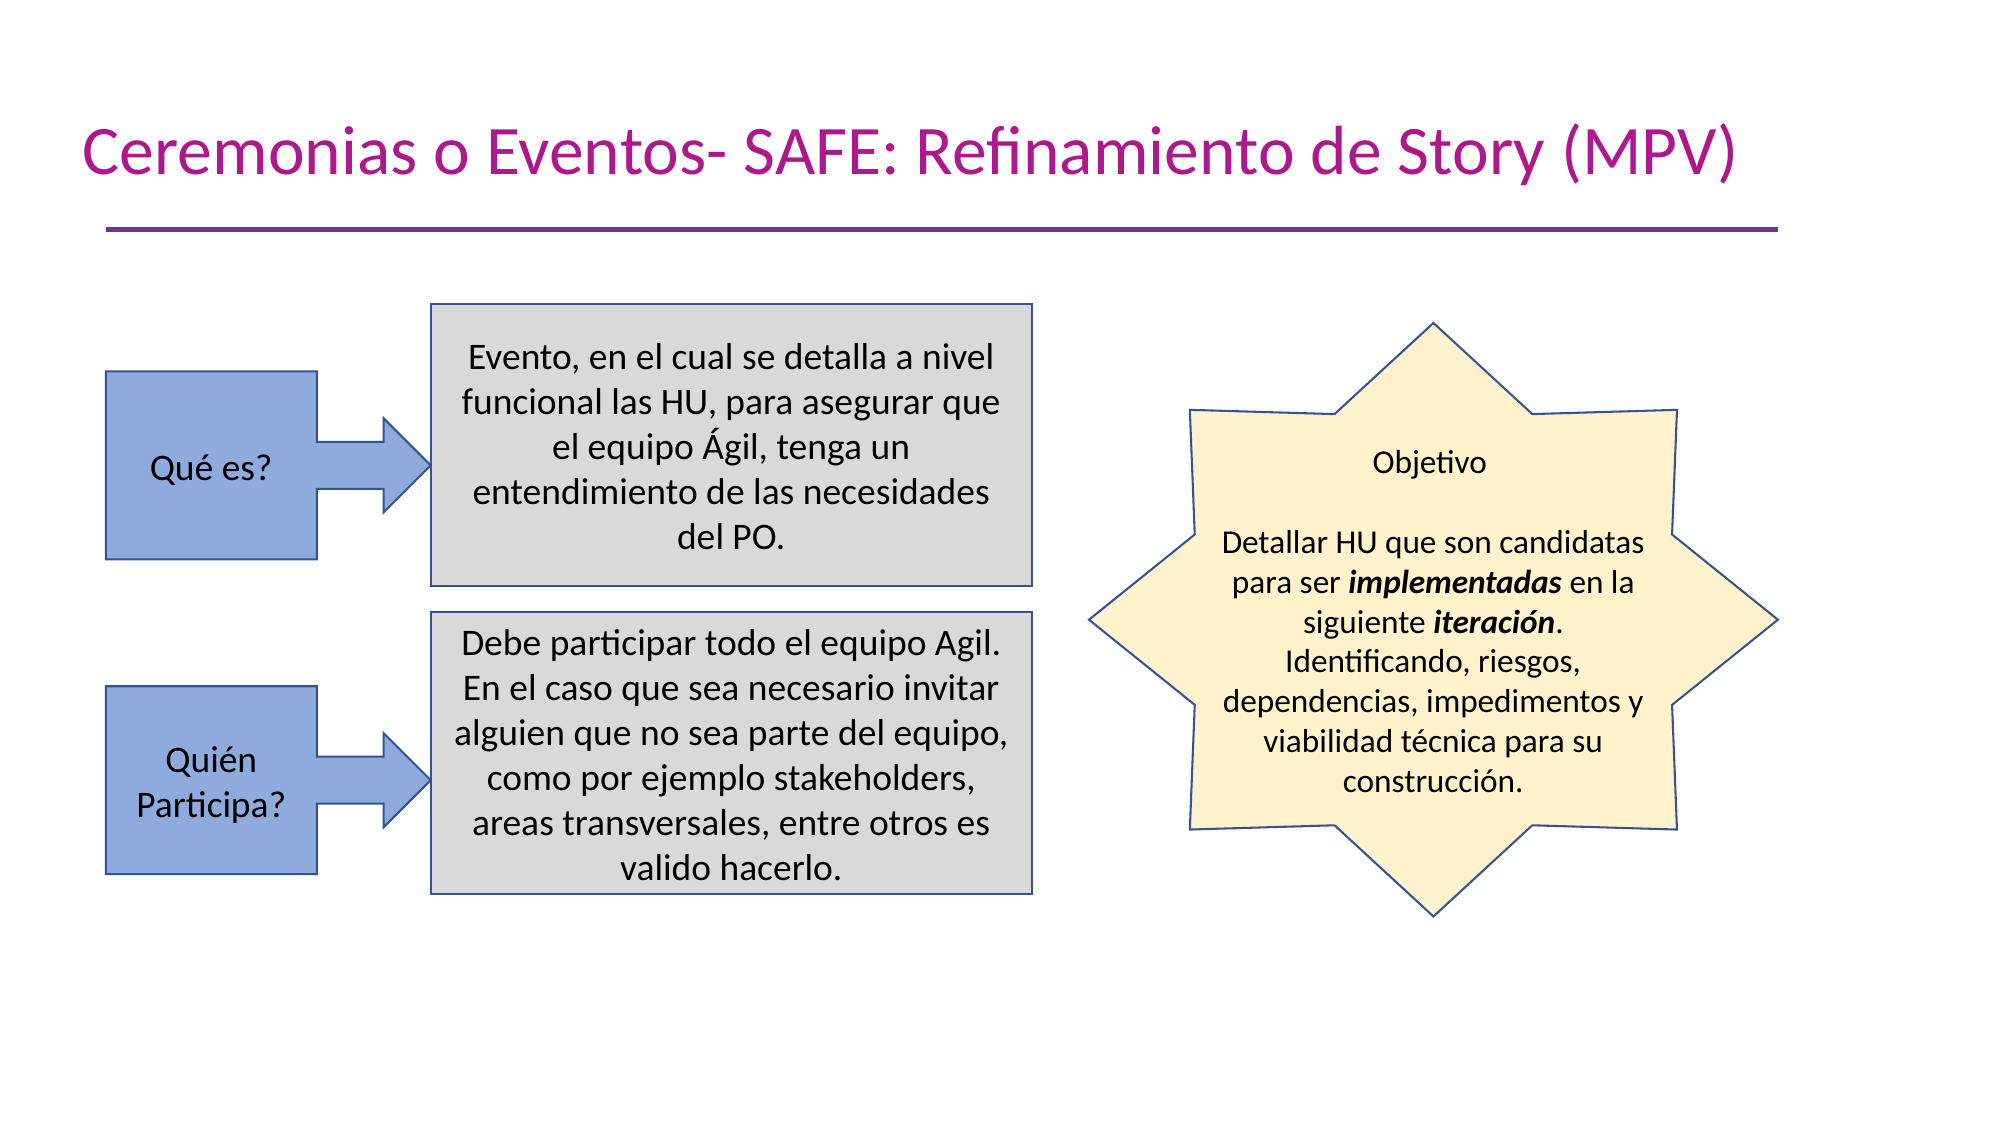

#
Ceremonias o Eventos- SAFE: Refinamiento de Story (MPV)
Evento, en el cual se detalla a nivel funcional las HU, para asegurar que el equipo Ágil, tenga un entendimiento de las necesidades del PO.
Objetivo

Detallar HU que son candidatas para ser implementadas en la siguiente iteración. Identificando, riesgos, dependencias, impedimentos y viabilidad técnica para su construcción.
Qué es?
Debe participar todo el equipo Agil. En el caso que sea necesario invitar alguien que no sea parte del equipo, como por ejemplo stakeholders, areas transversales, entre otros es valido hacerlo.
Quién Participa?